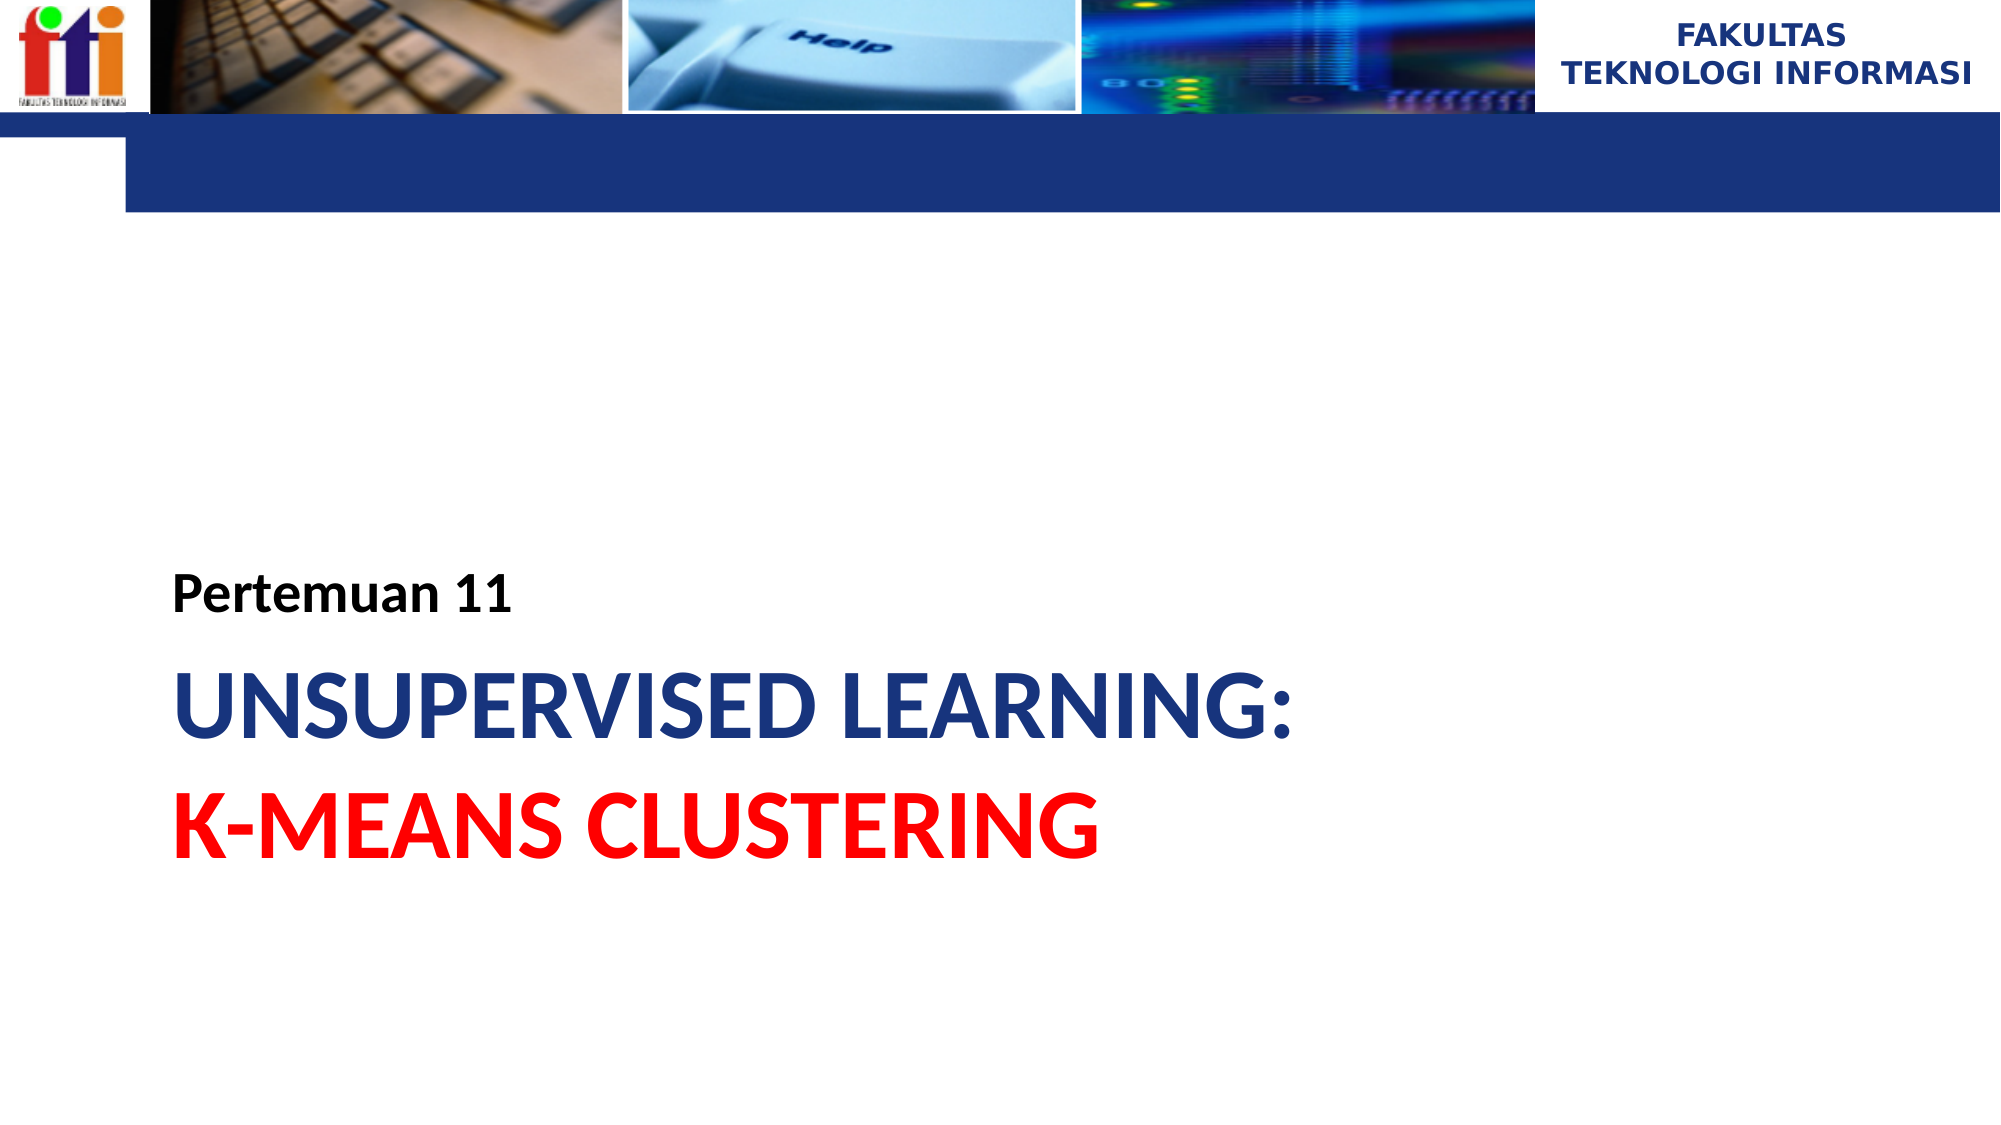

Pertemuan 11
# UNSUPERVISED LEARNING: K-MEANS CLUSTERING